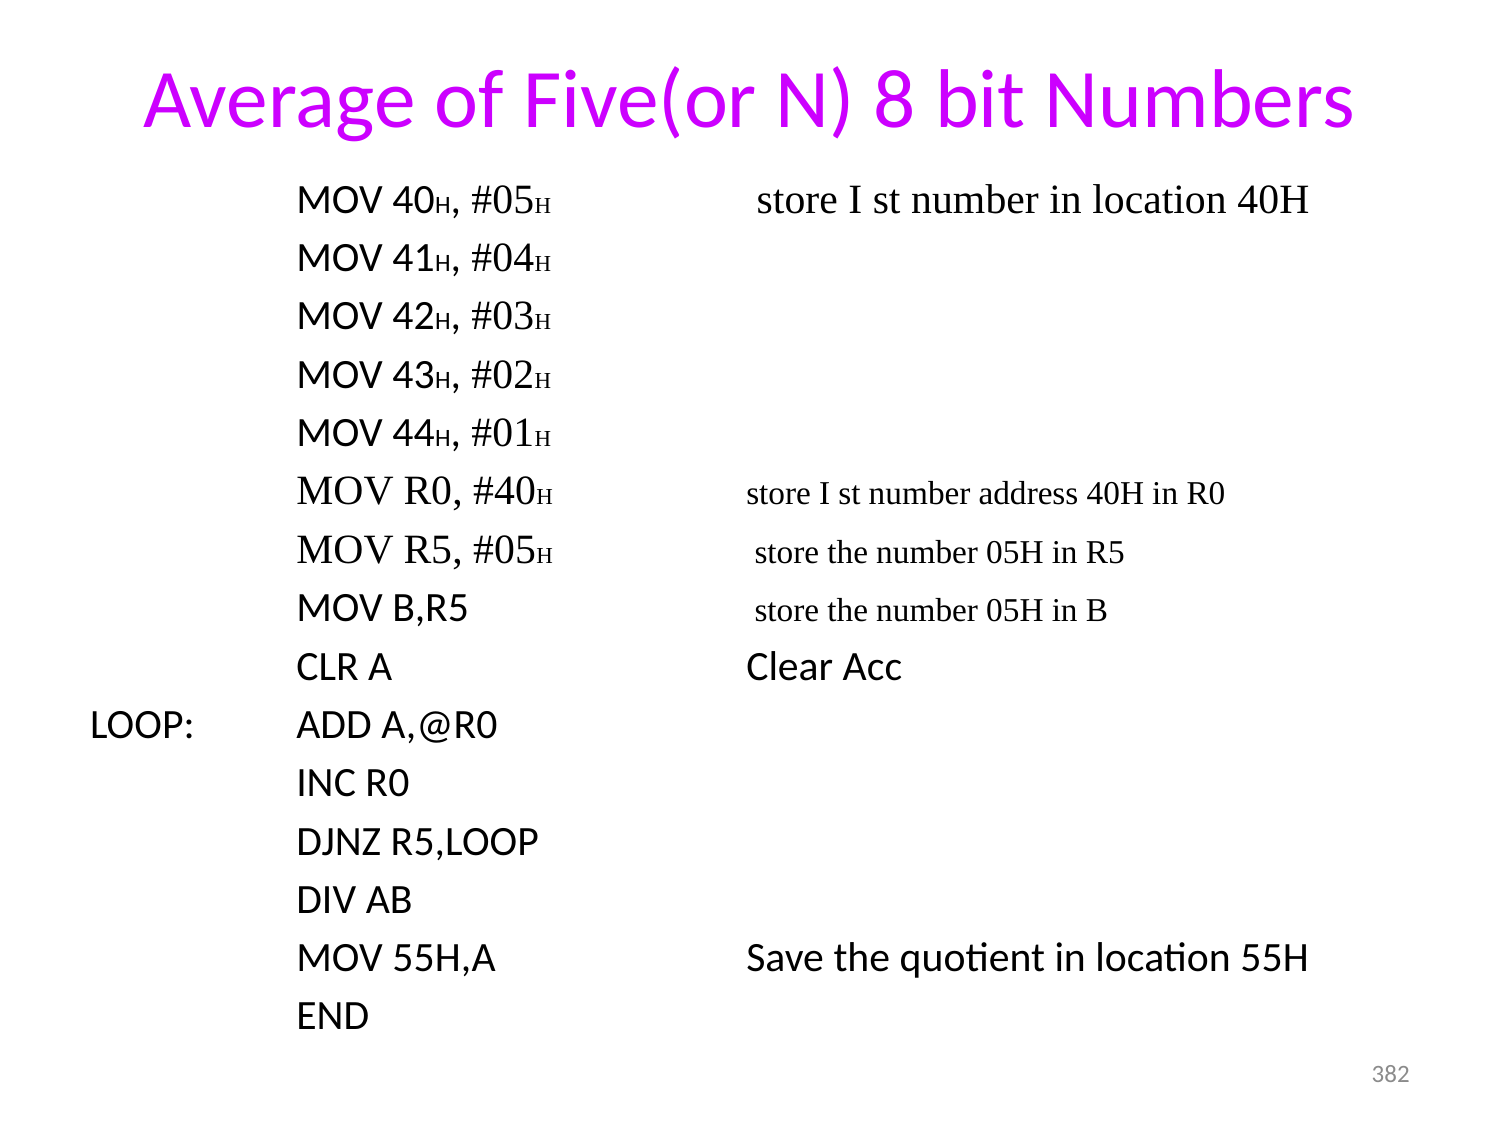

# Average of Five(or N) 8 bit Numbers
		MOV 40H, #05H		 store I st number in location 40H
		MOV 41H, #04H
		MOV 42H, #03H
		MOV 43H, #02H
		MOV 44H, #01H
		MOV R0, #40H		store I st number address 40H in R0
		MOV R5, #05H		 store the number 05H in R5
		MOV B,R5		 store the number 05H in B
		CLR A			Clear Acc
LOOP: 	ADD A,@R0
		INC R0
		DJNZ R5,LOOP
		DIV AB
		MOV 55H,A		Save the quotient in location 55H
		END
382